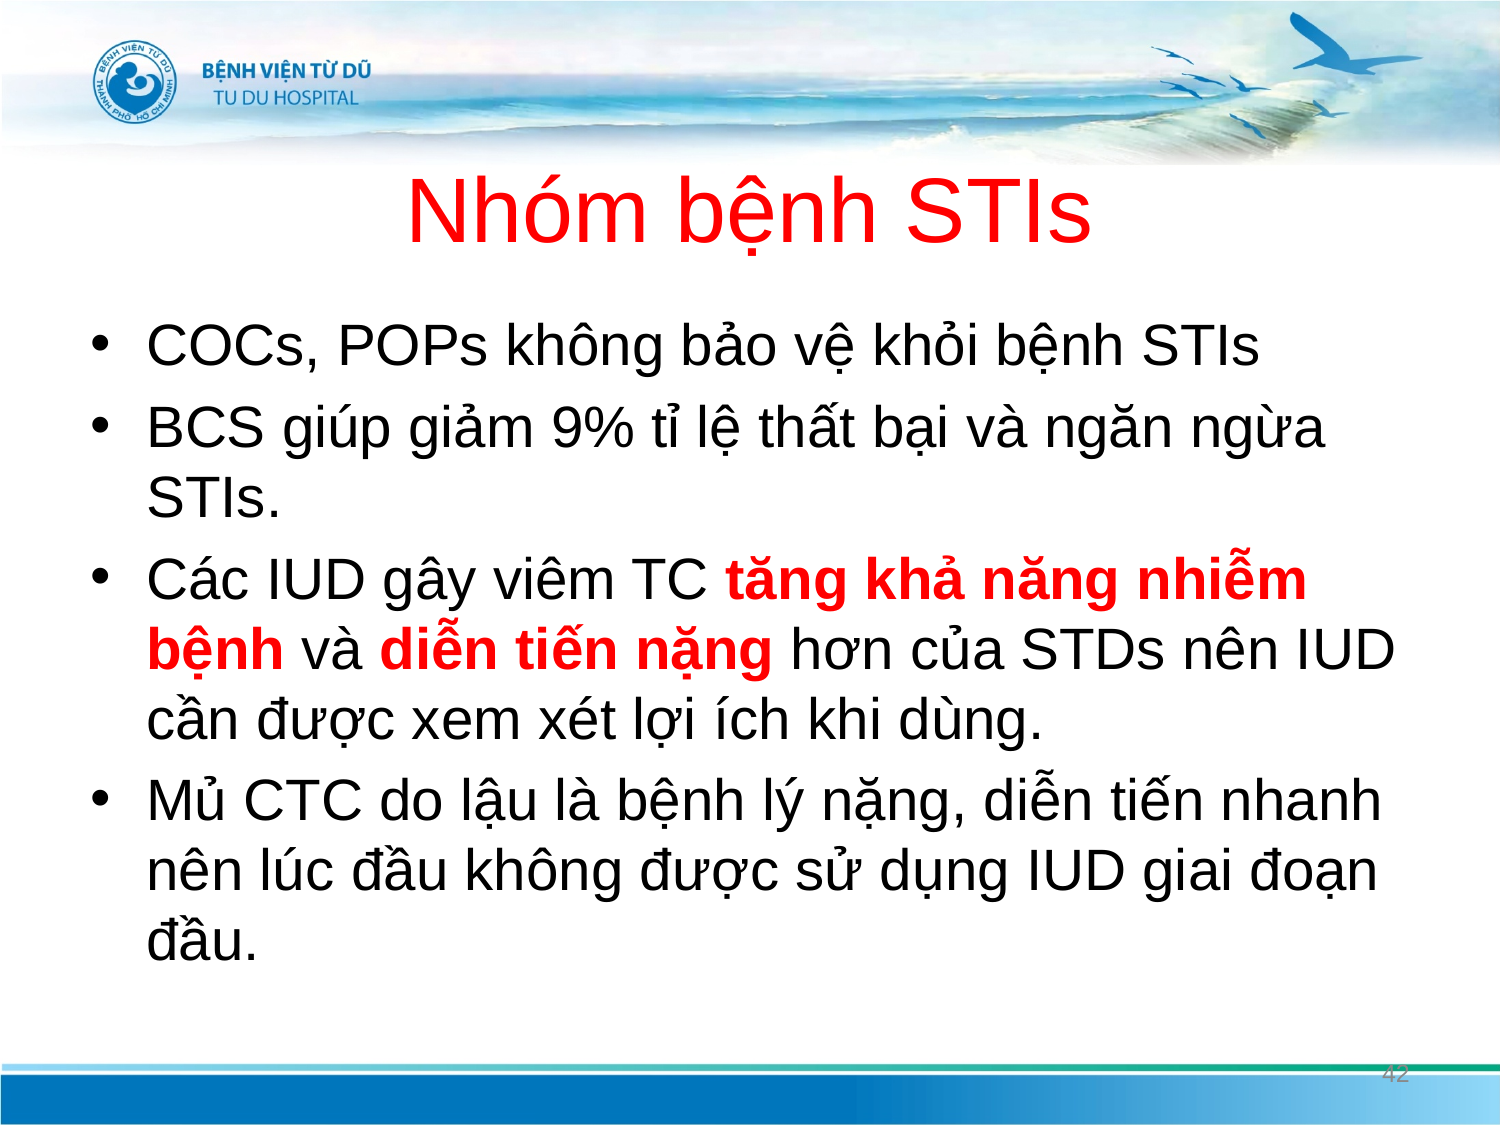

# Nhóm bệnh STIs
COCs, POPs không bảo vệ khỏi bệnh STIs
BCS giúp giảm 9% tỉ lệ thất bại và ngăn ngừa STIs.
Các IUD gây viêm TC tăng khả năng nhiễm bệnh và diễn tiến nặng hơn của STDs nên IUD cần được xem xét lợi ích khi dùng.
Mủ CTC do lậu là bệnh lý nặng, diễn tiến nhanh nên lúc đầu không được sử dụng IUD giai đoạn đầu.

42